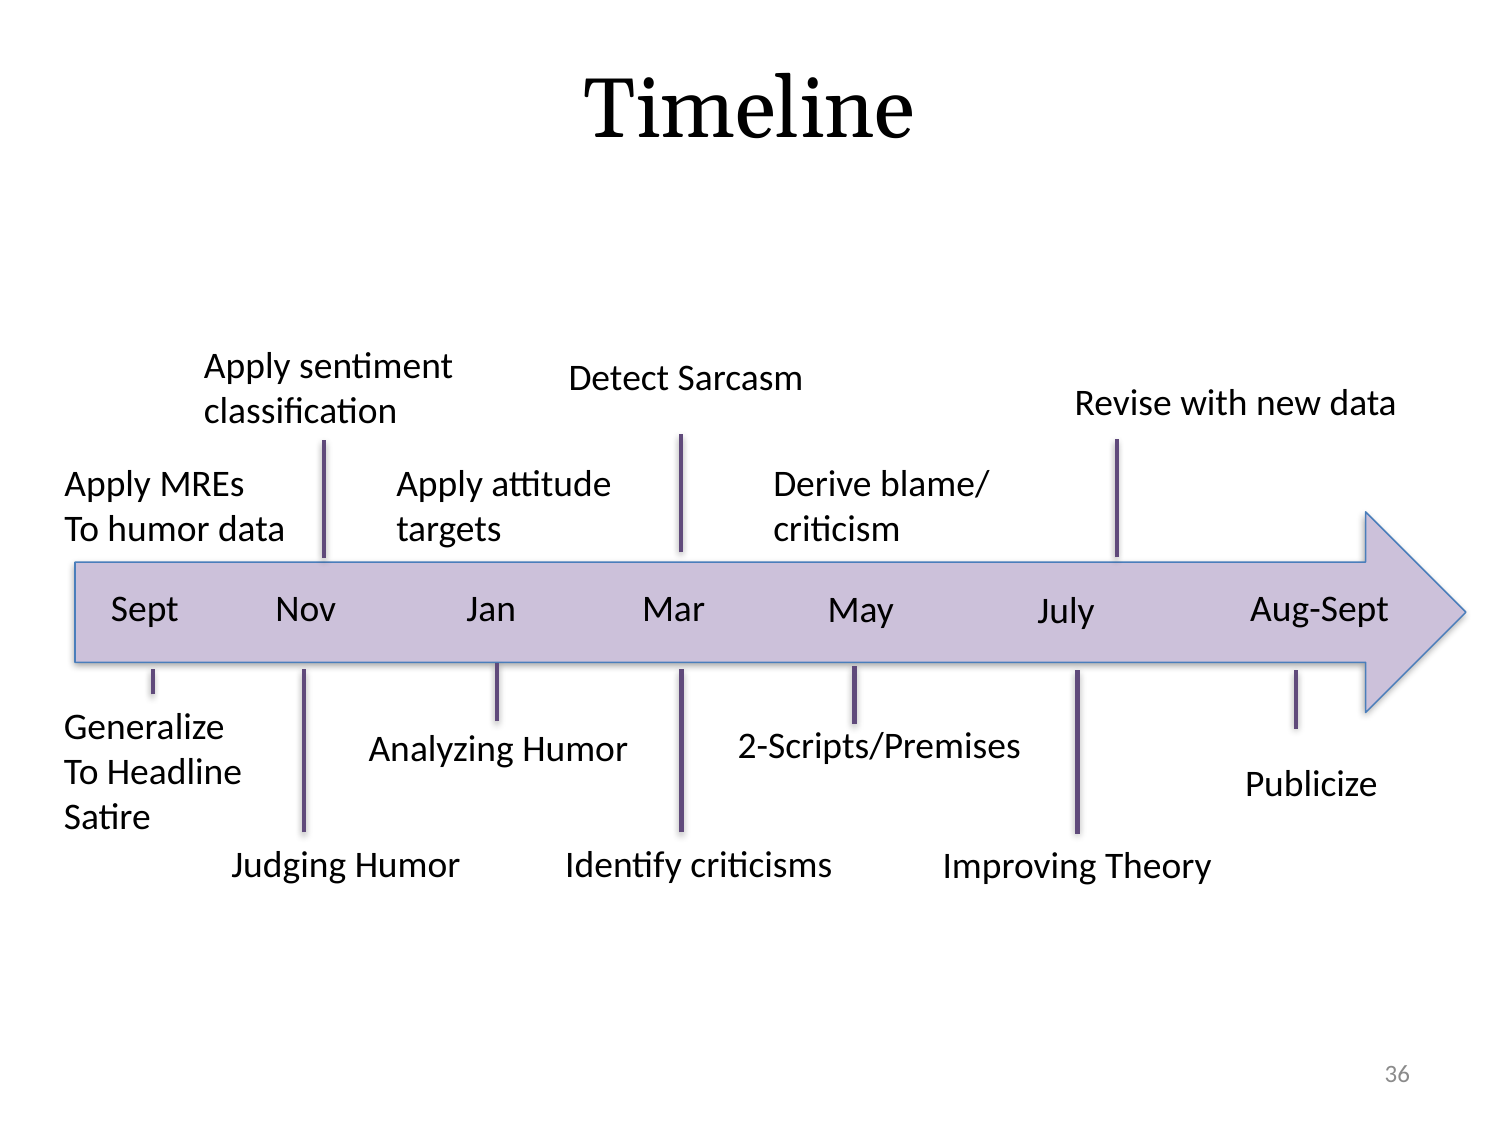

# Timeline
Apply sentiment
classification
Detect Sarcasm
Revise with new data
Apply MREs
To humor data
Apply attitude
targets
Derive blame/
criticism

Sept
Nov
Jan
Mar
Aug-Sept
May
July
Generalize
To Headline
Satire
2-Scripts/Premises
Analyzing Humor
Publicize
Judging Humor
Identify criticisms
Improving Theory
36